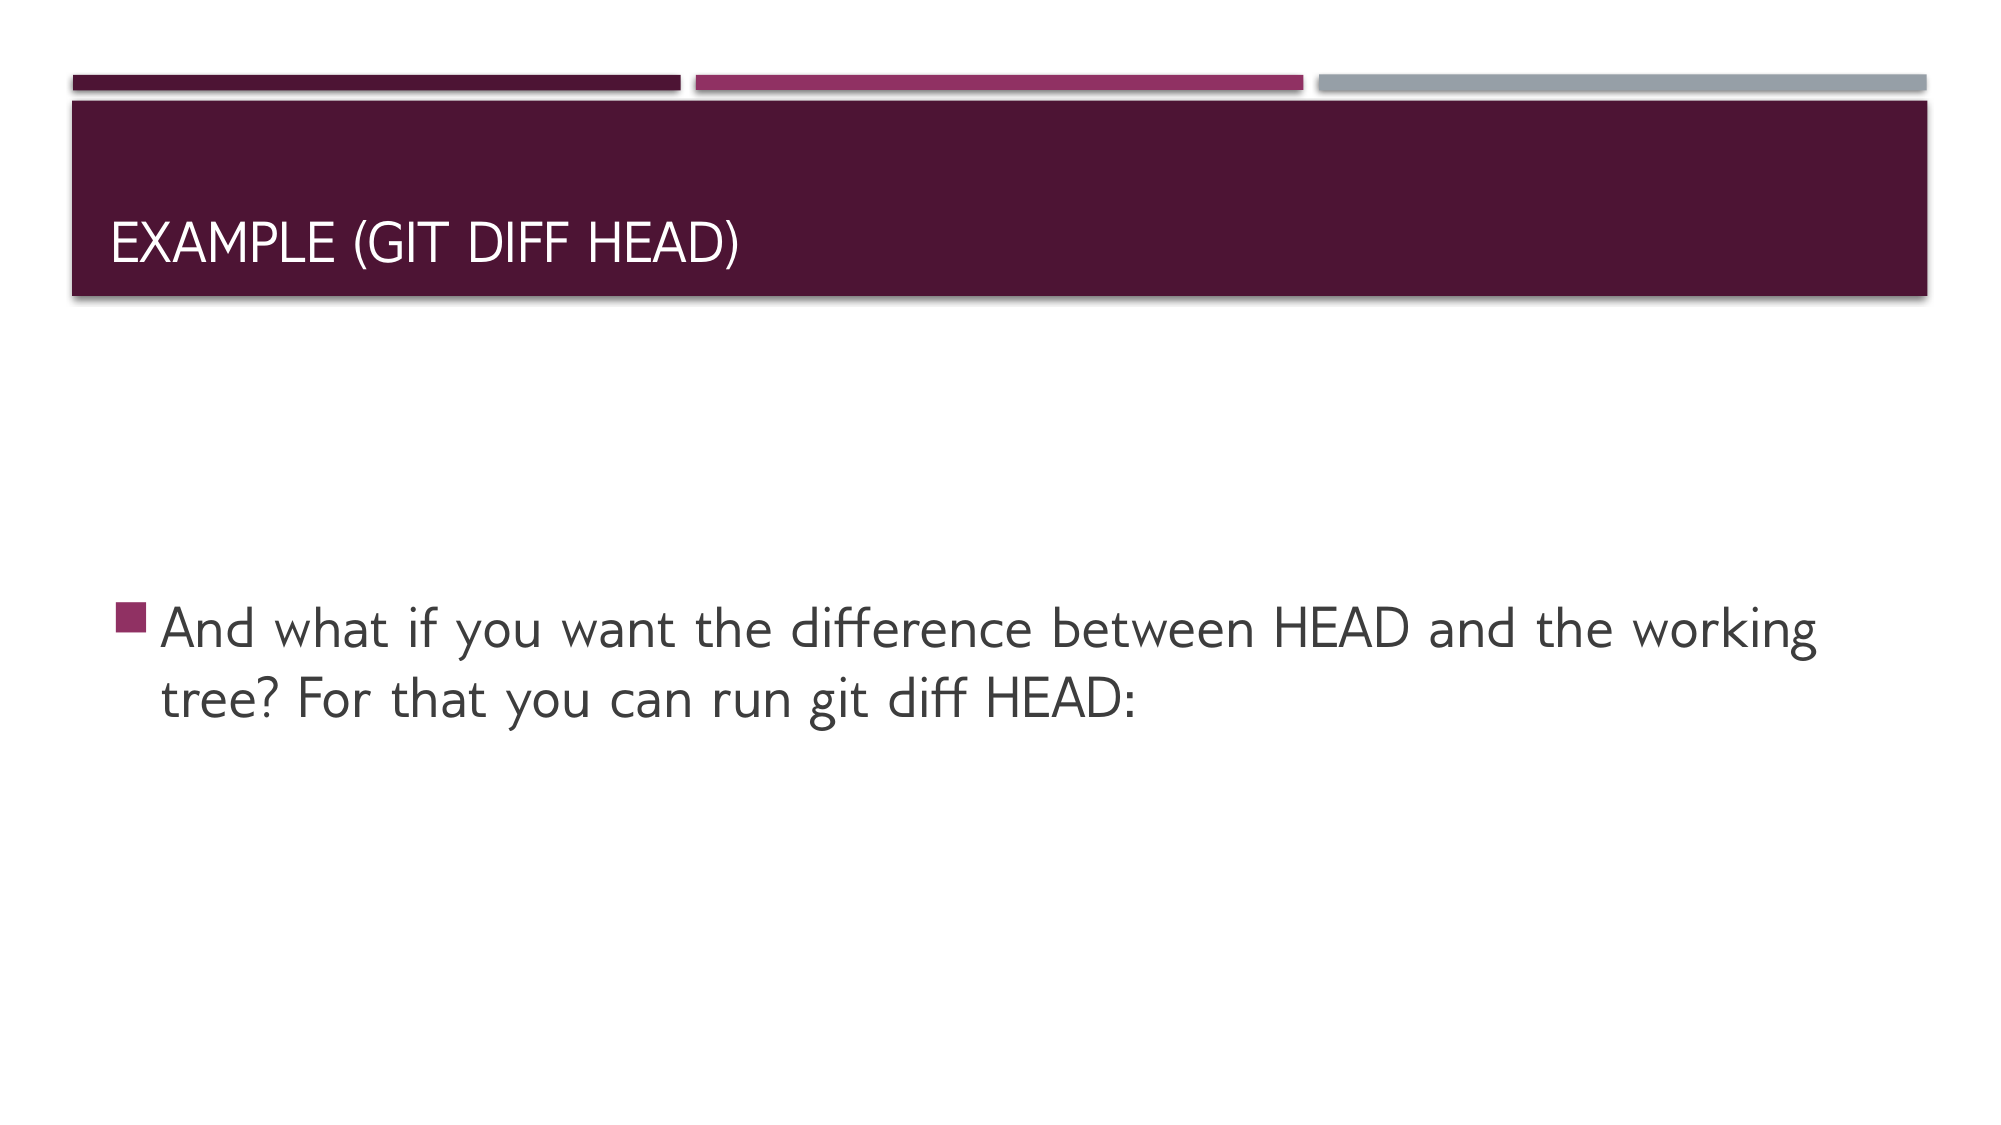

# Example (Git diff head)
And what if you want the difference between HEAD and the working tree? For that you can run git diff HEAD: